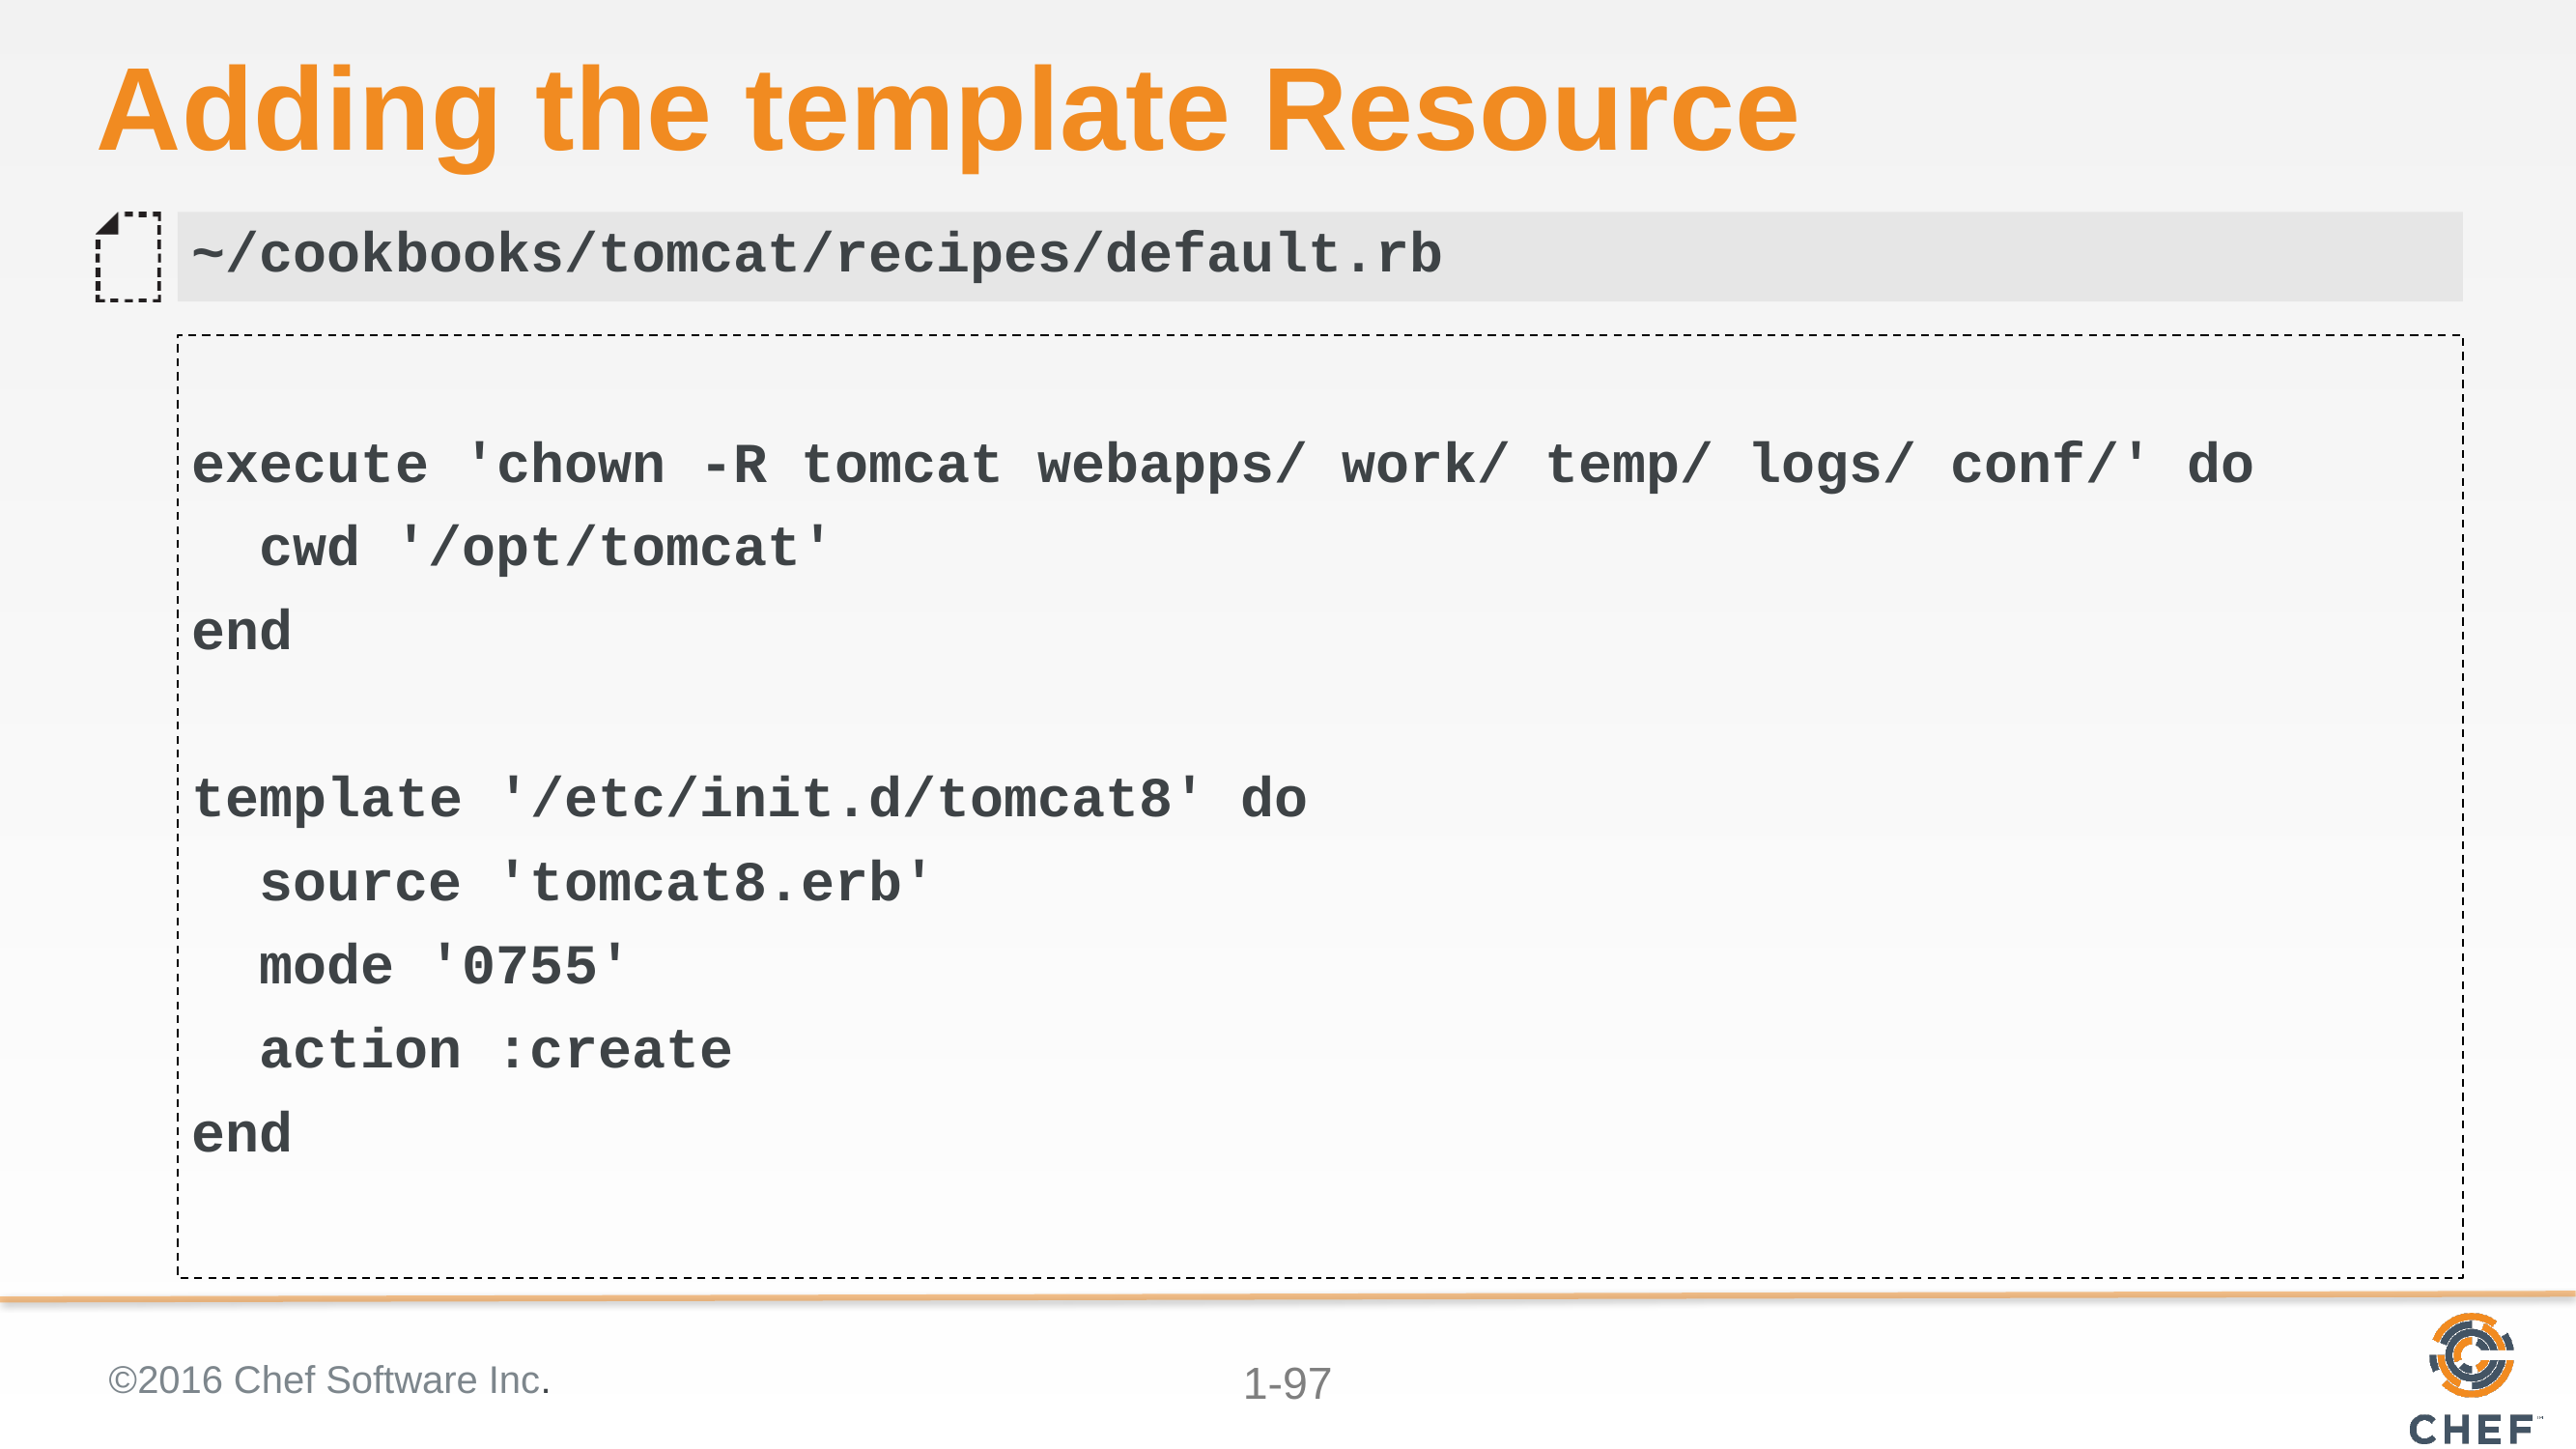

# Adding the template Resource
~/cookbooks/tomcat/recipes/default.rb

execute 'chown -R tomcat webapps/ work/ temp/ logs/ conf/' do
  cwd '/opt/tomcat'
end

template '/etc/init.d/tomcat8' do
  source 'tomcat8.erb'
  mode '0755'
  action :create
end